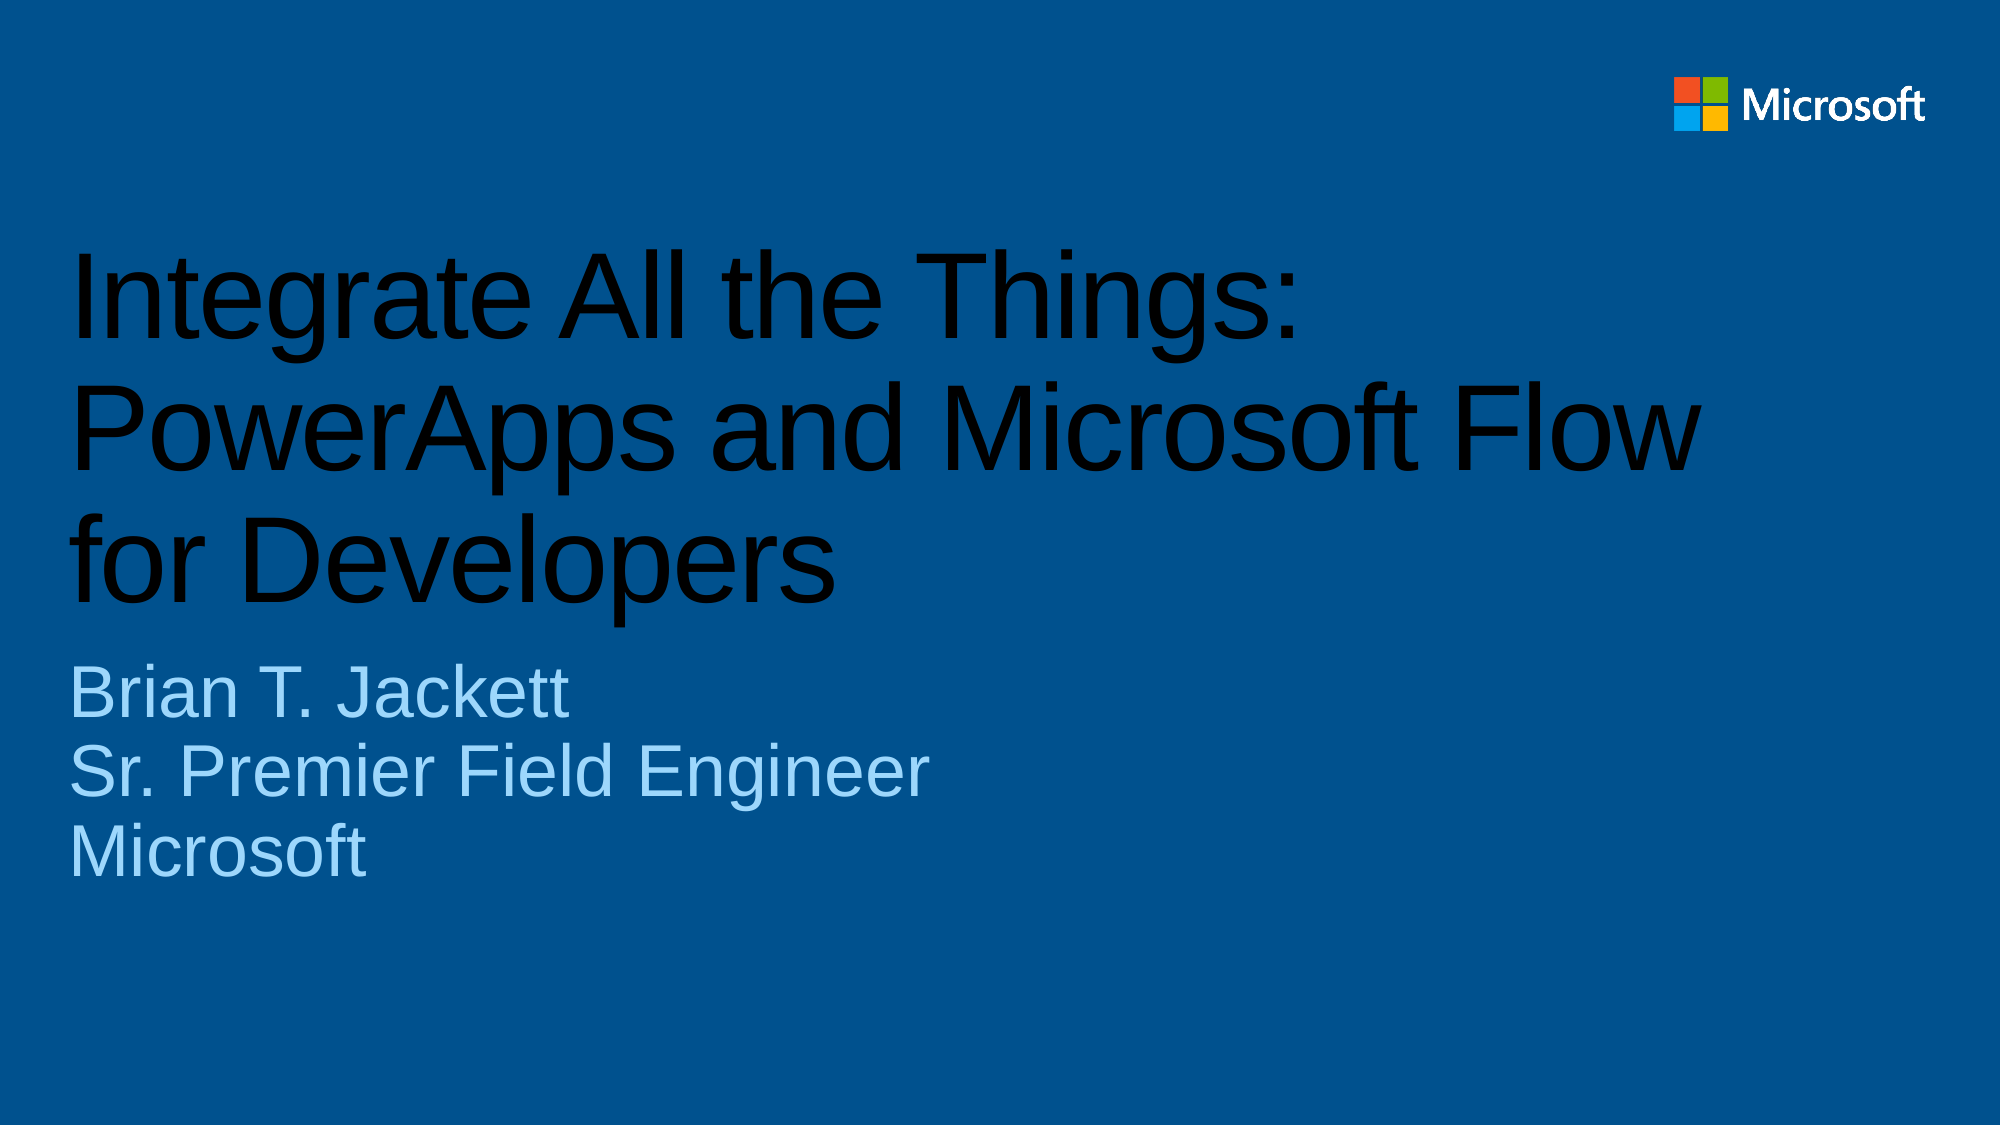

# Integrate All the Things: PowerApps and Microsoft Flow for Developers
Brian T. Jackett
Sr. Premier Field Engineer
Microsoft